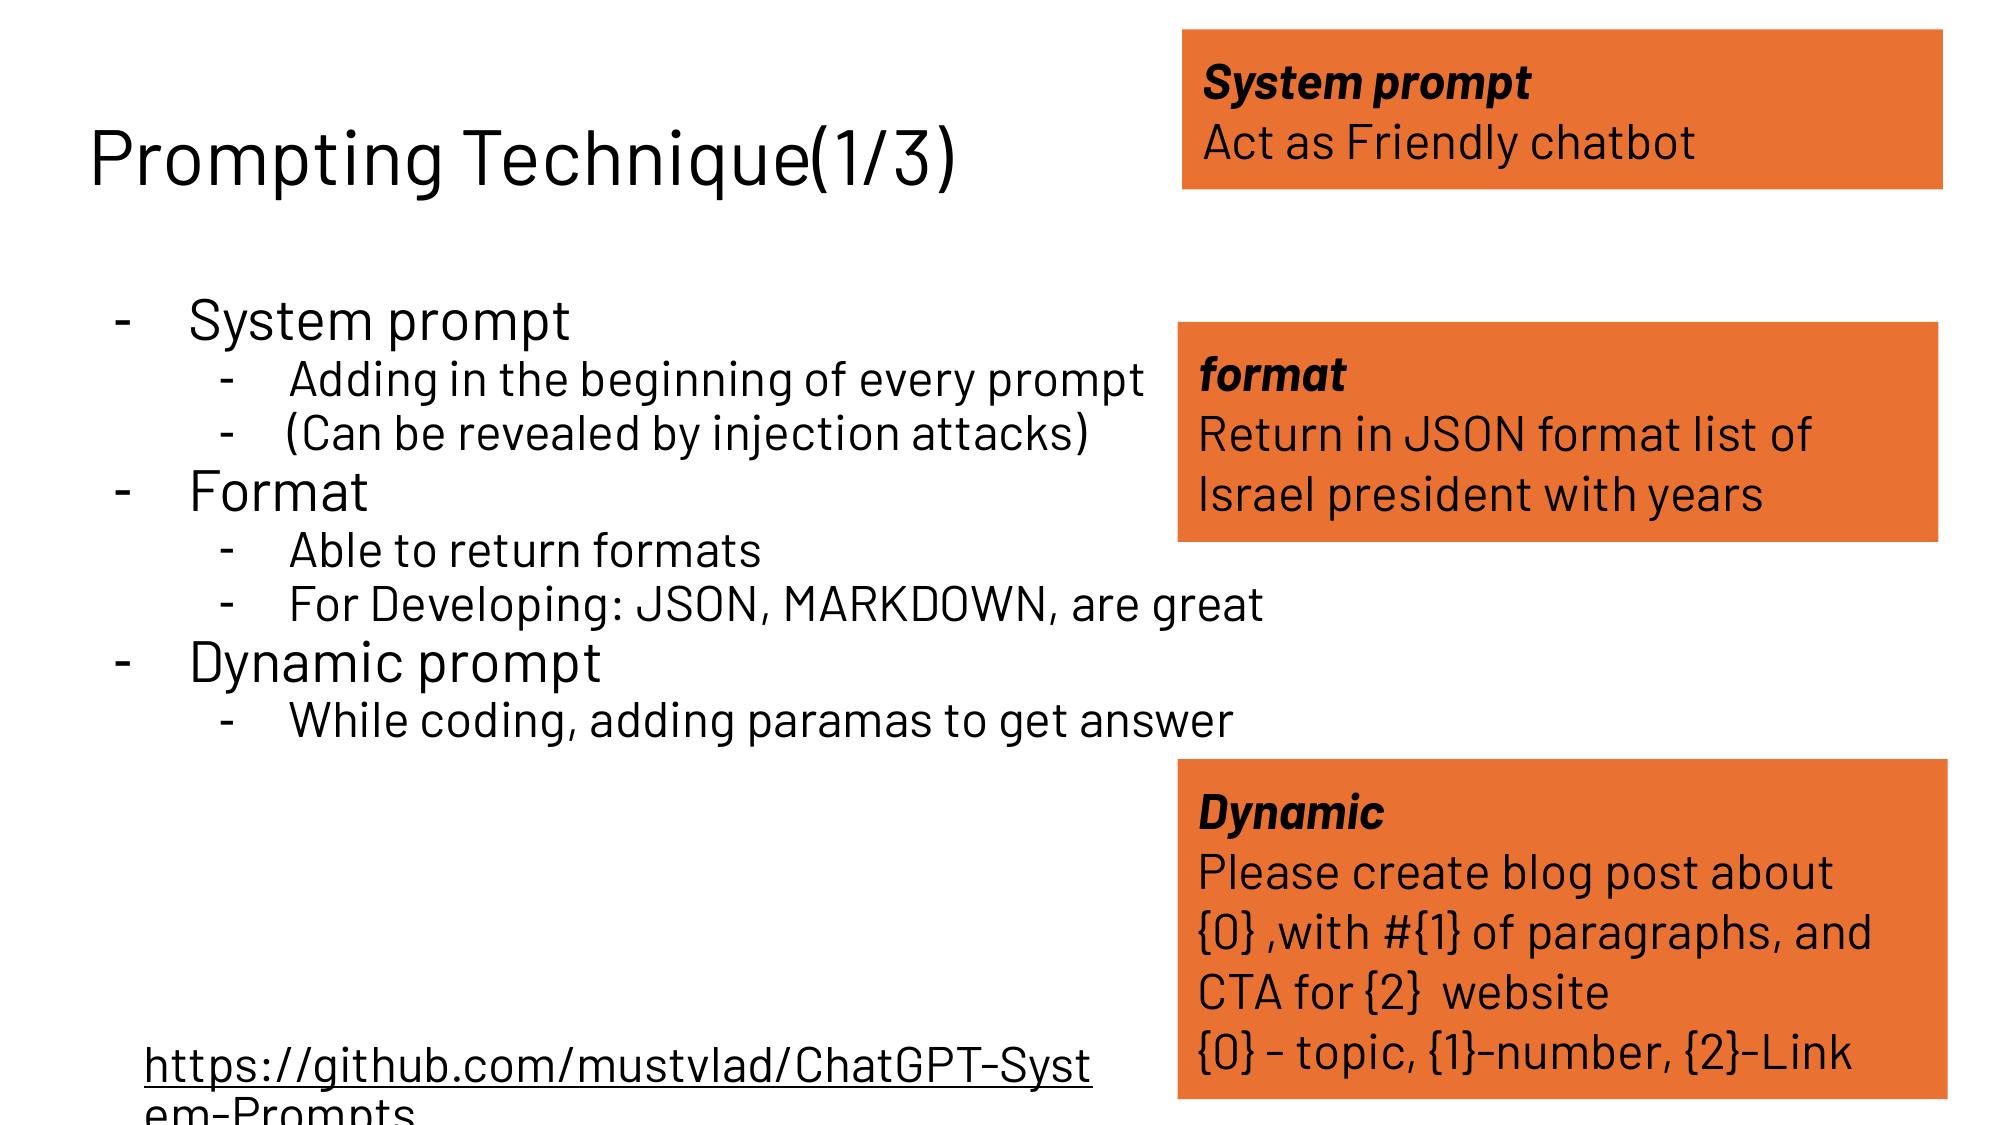

System prompt
Act as Friendly chatbot
# Prompting Technique(1/3)
System prompt
Adding in the beginning of every prompt
(Can be revealed by injection attacks)
Format
Able to return formats
For Developing: JSON, MARKDOWN, are great
Dynamic prompt
While coding, adding paramas to get answer

format
Return in JSON format list of Israel president with years
Dynamic
Please create blog post about {0} ,with #{1} of paragraphs, and CTA for {2}  website
{0} - topic, {1}-number, {2}-Link
https://github.com/mustvlad/ChatGPT-System-Prompts